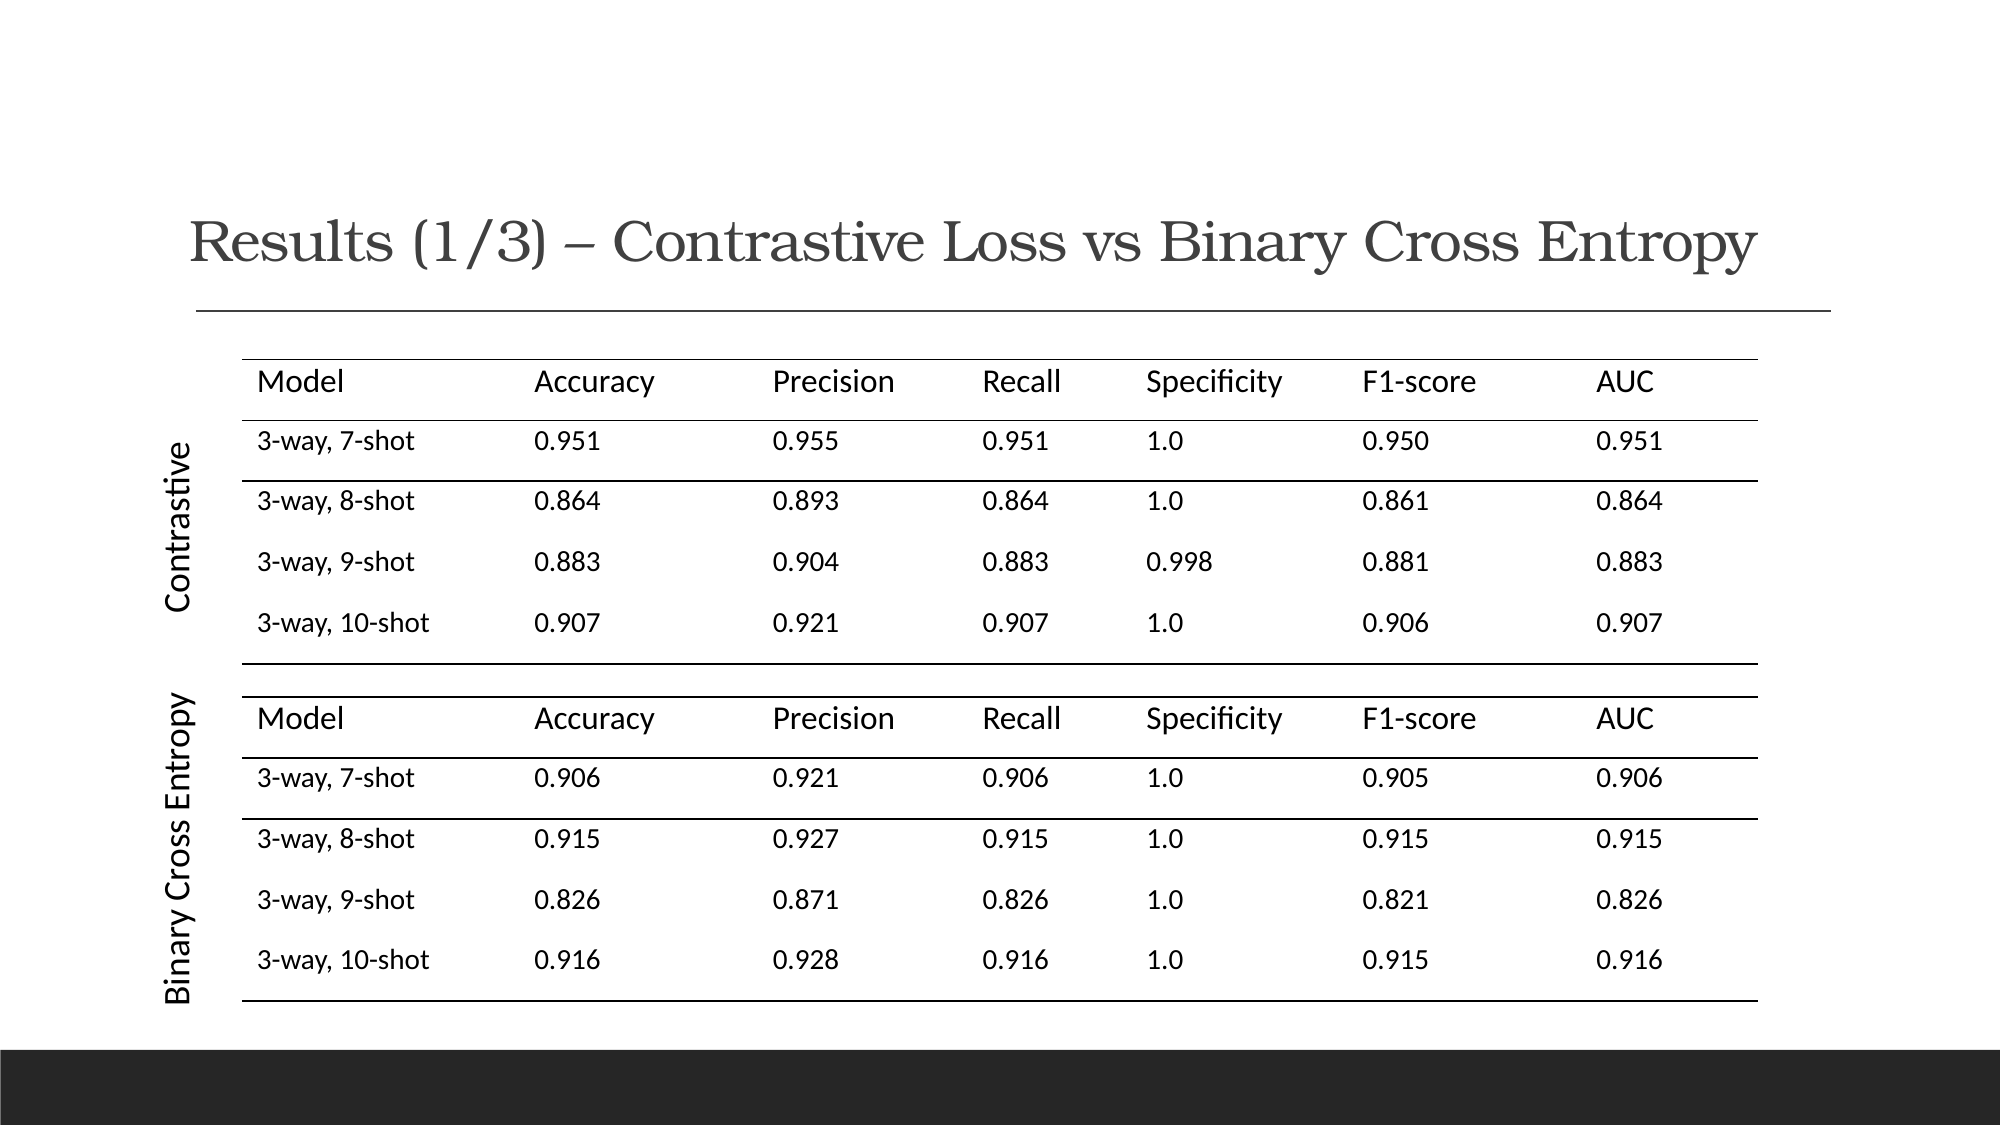

# Results (1/3) – Contrastive Loss vs Binary Cross Entropy
| Model | Accuracy | Precision | Recall | Specificity | F1-score | AUC |
| --- | --- | --- | --- | --- | --- | --- |
| 3-way, 7-shot | 0.951 | 0.955 | 0.951 | 1.0 | 0.950 | 0.951 |
| 3-way, 8-shot | 0.864 | 0.893 | 0.864 | 1.0 | 0.861 | 0.864 |
| 3-way, 9-shot | 0.883 | 0.904 | 0.883 | 0.998 | 0.881 | 0.883 |
| 3-way, 10-shot | 0.907 | 0.921 | 0.907 | 1.0 | 0.906 | 0.907 |
Contrastive
| Model | Accuracy | Precision | Recall | Specificity | F1-score | AUC |
| --- | --- | --- | --- | --- | --- | --- |
| 3-way, 7-shot | 0.906 | 0.921 | 0.906 | 1.0 | 0.905 | 0.906 |
| 3-way, 8-shot | 0.915 | 0.927 | 0.915 | 1.0 | 0.915 | 0.915 |
| 3-way, 9-shot | 0.826 | 0.871 | 0.826 | 1.0 | 0.821 | 0.826 |
| 3-way, 10-shot | 0.916 | 0.928 | 0.916 | 1.0 | 0.915 | 0.916 |
Binary Cross Entropy